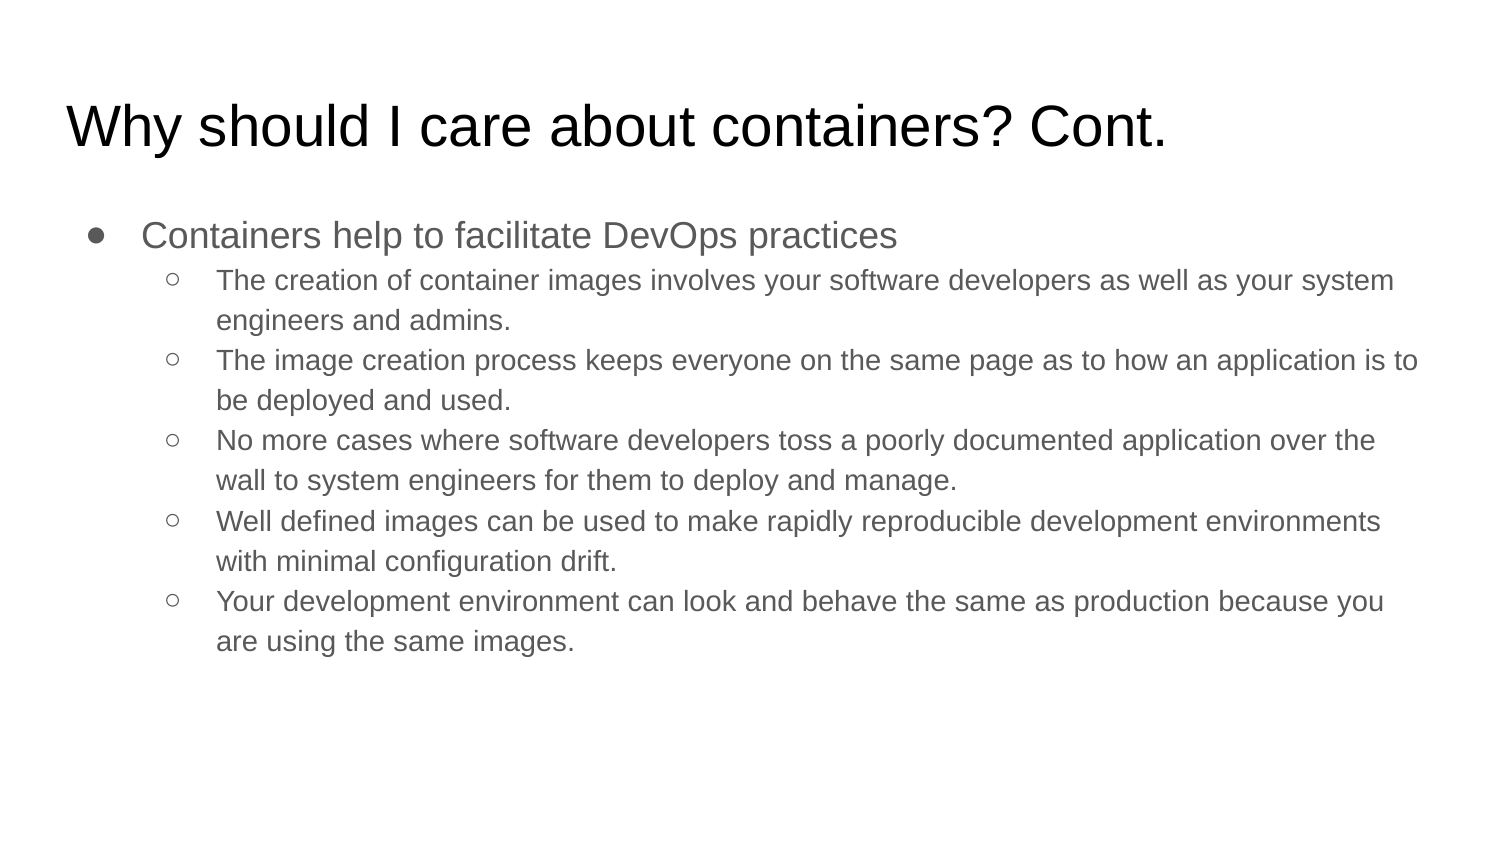

# Why should I care about containers? Cont.
Containers help to facilitate DevOps practices
The creation of container images involves your software developers as well as your system engineers and admins.
The image creation process keeps everyone on the same page as to how an application is to be deployed and used.
No more cases where software developers toss a poorly documented application over the wall to system engineers for them to deploy and manage.
Well defined images can be used to make rapidly reproducible development environments with minimal configuration drift.
Your development environment can look and behave the same as production because you are using the same images.